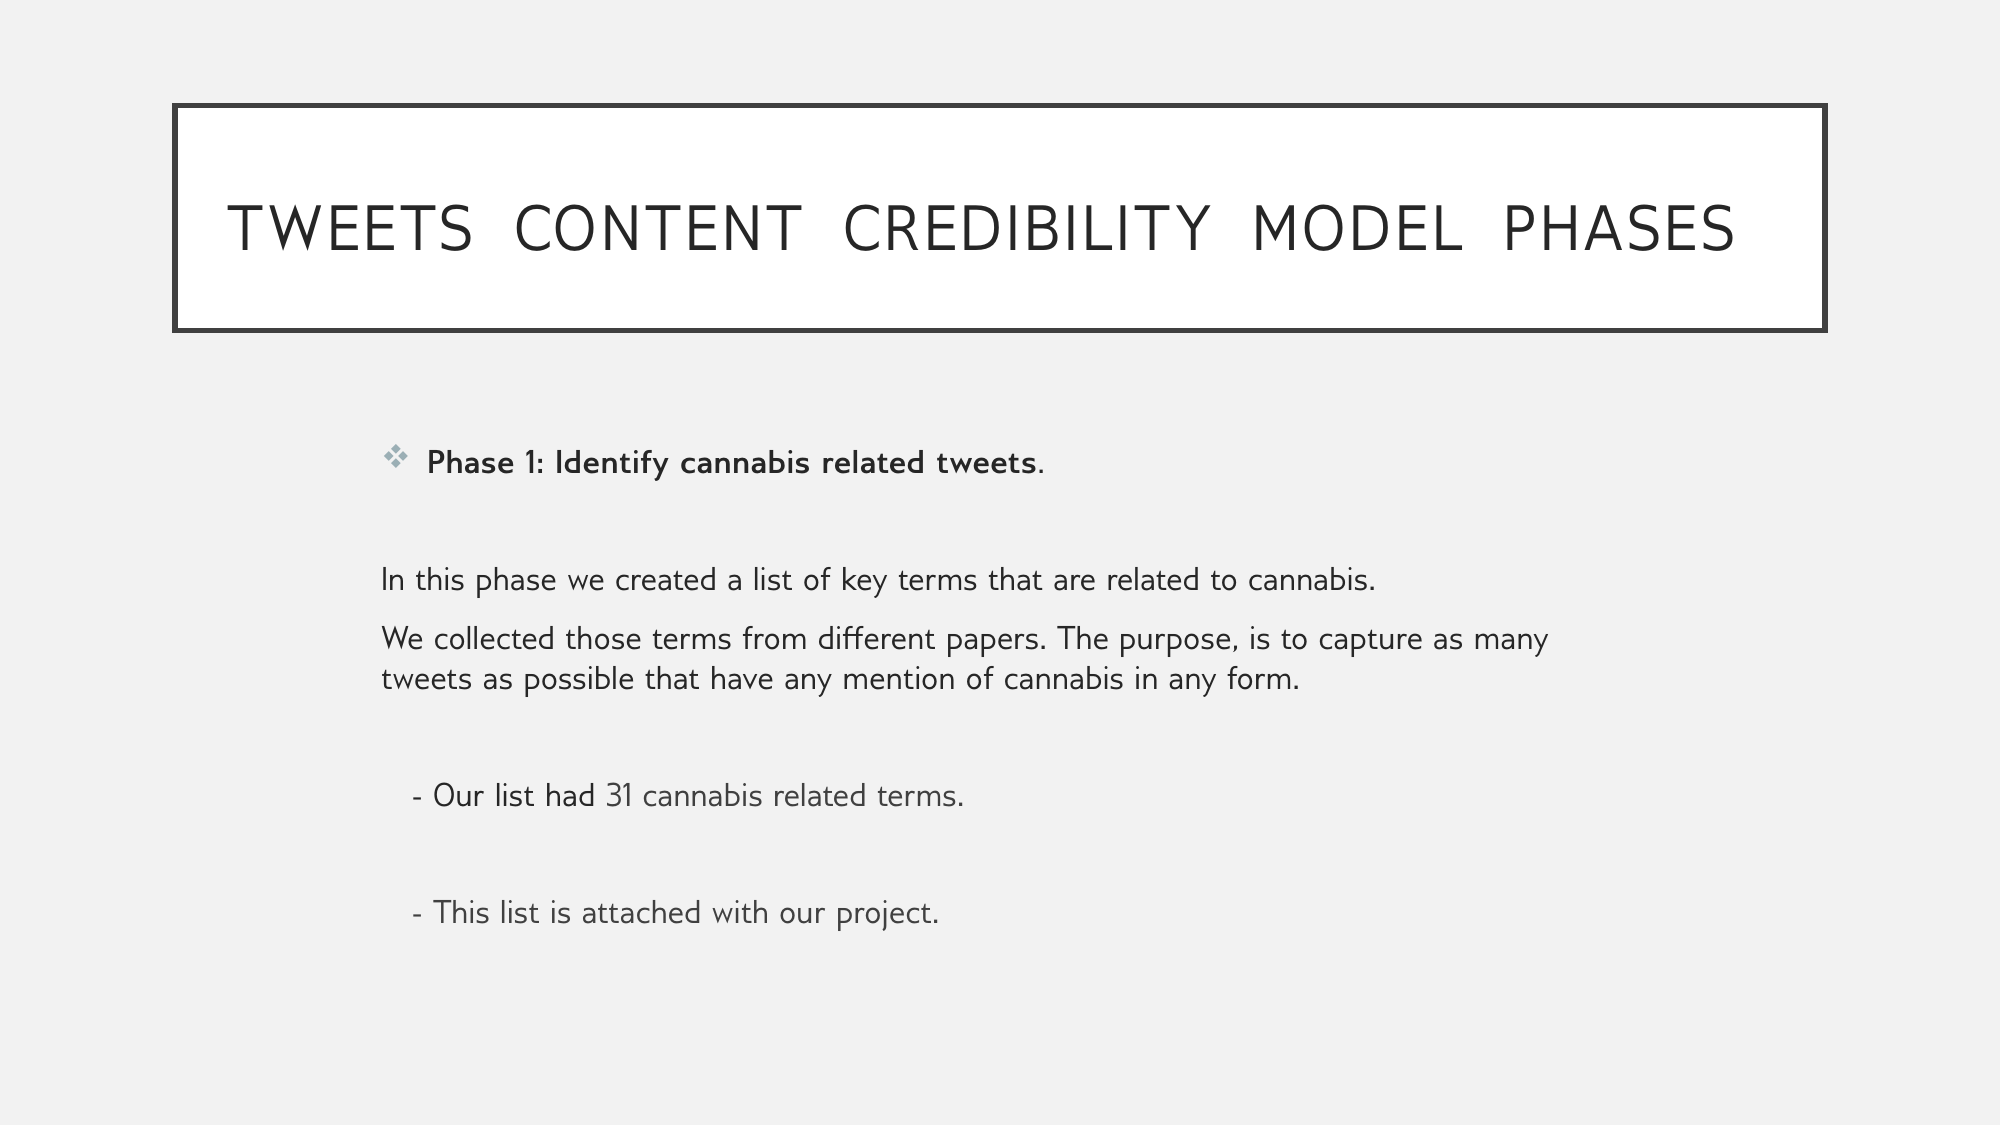

# Tweets Content Credibility model Phases
 Phase 1: Identify cannabis related tweets.

In this phase we created a list of key terms that are related to cannabis.
We collected those terms from different papers. The purpose, is to capture as many tweets as possible that have any mention of cannabis in any form.

   - Our list had 31 cannabis related terms.

   - This list is attached with our project.